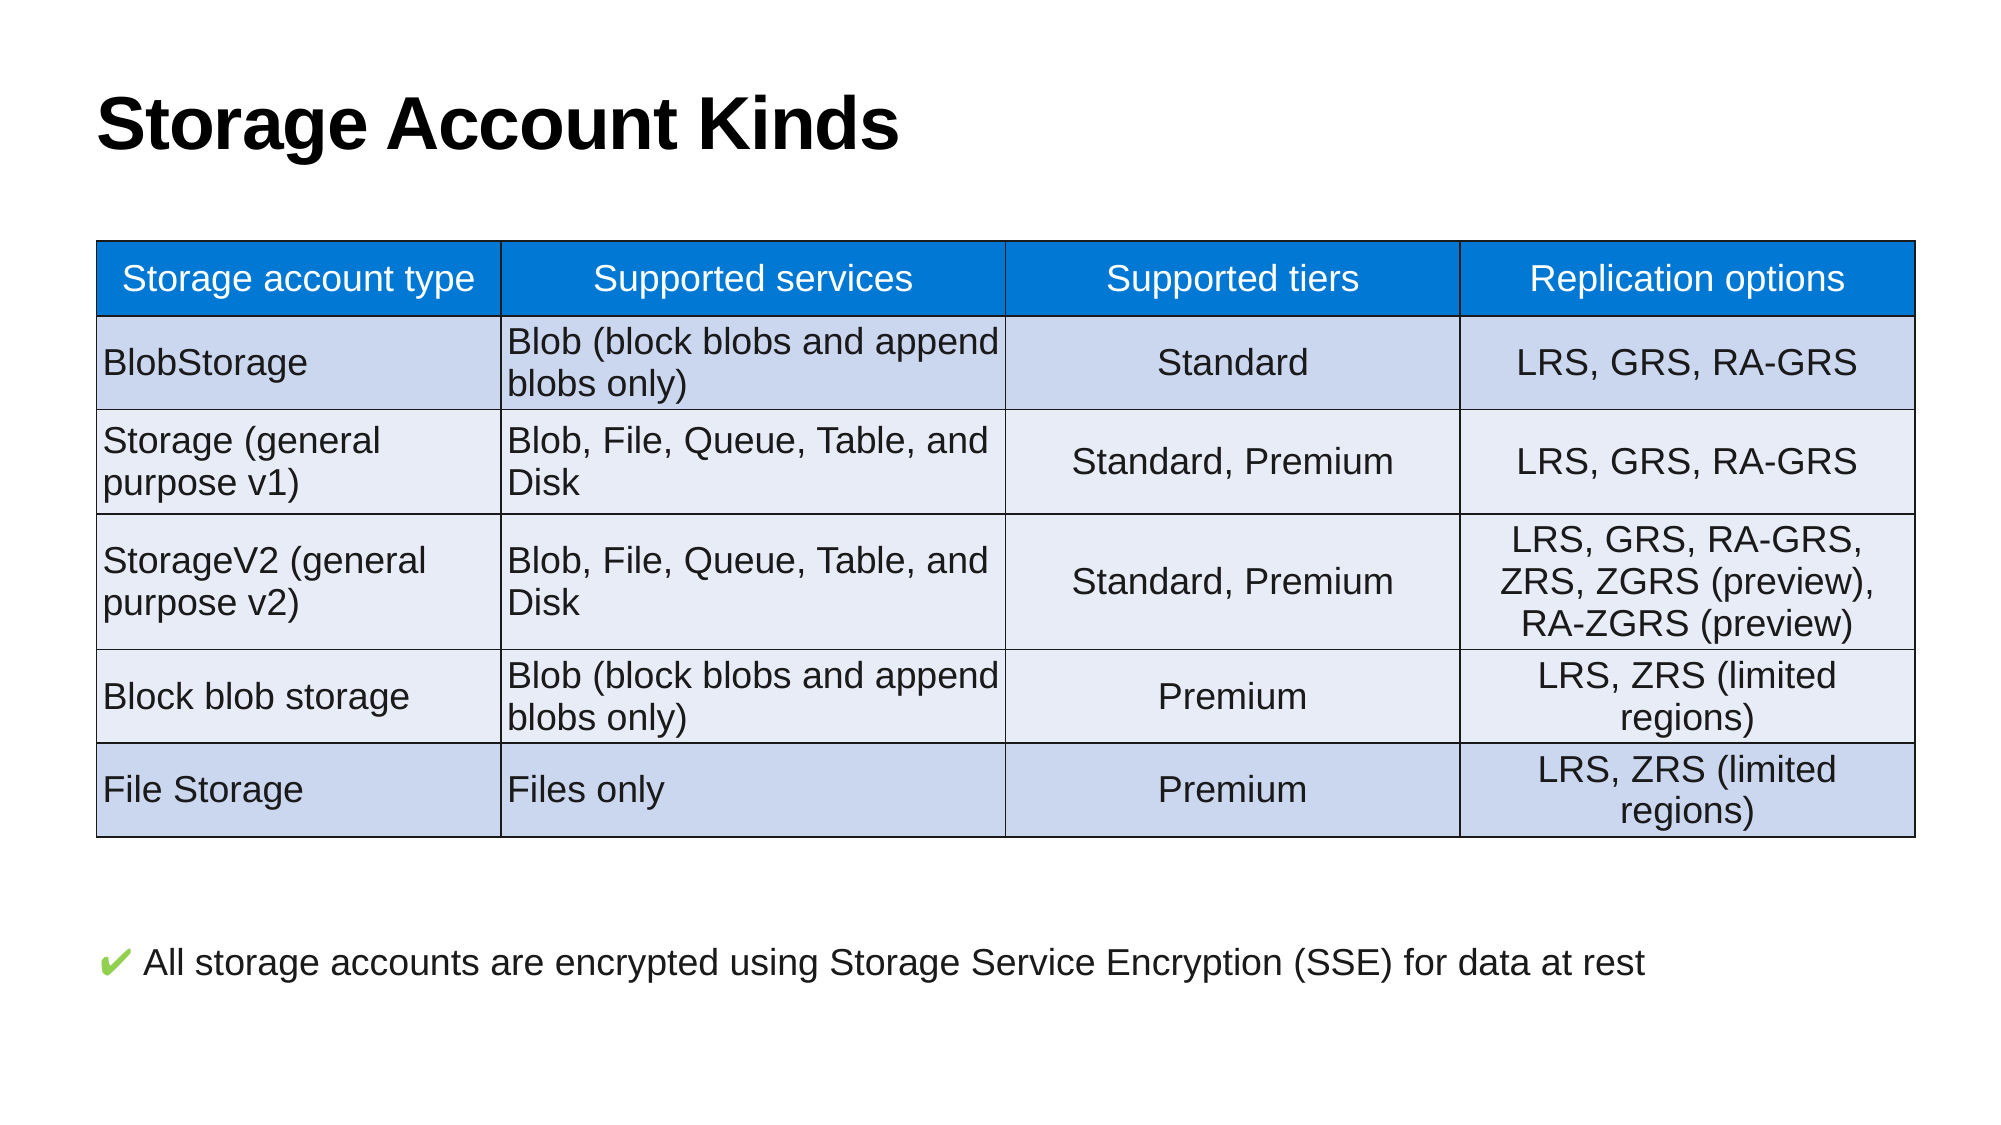

# Storage Account Kinds
| Storage account type | Supported services | Supported tiers | Replication options |
| --- | --- | --- | --- |
| BlobStorage | Blob (block blobs and append blobs only) | Standard | LRS, GRS, RA-GRS |
| Storage (general purpose v1) | Blob, File, Queue, Table, and Disk | Standard, Premium | LRS, GRS, RA-GRS |
| StorageV2 (general purpose v2) | Blob, File, Queue, Table, and Disk | Standard, Premium | LRS, GRS, RA-GRS, ZRS, ZGRS (preview), RA-ZGRS (preview) |
| Block blob storage | Blob (block blobs and append blobs only) | Premium | LRS, ZRS (limited regions) |
| File Storage | Files only | Premium | LRS, ZRS (limited regions) |
✔️ All storage accounts are encrypted using Storage Service Encryption (SSE) for data at rest